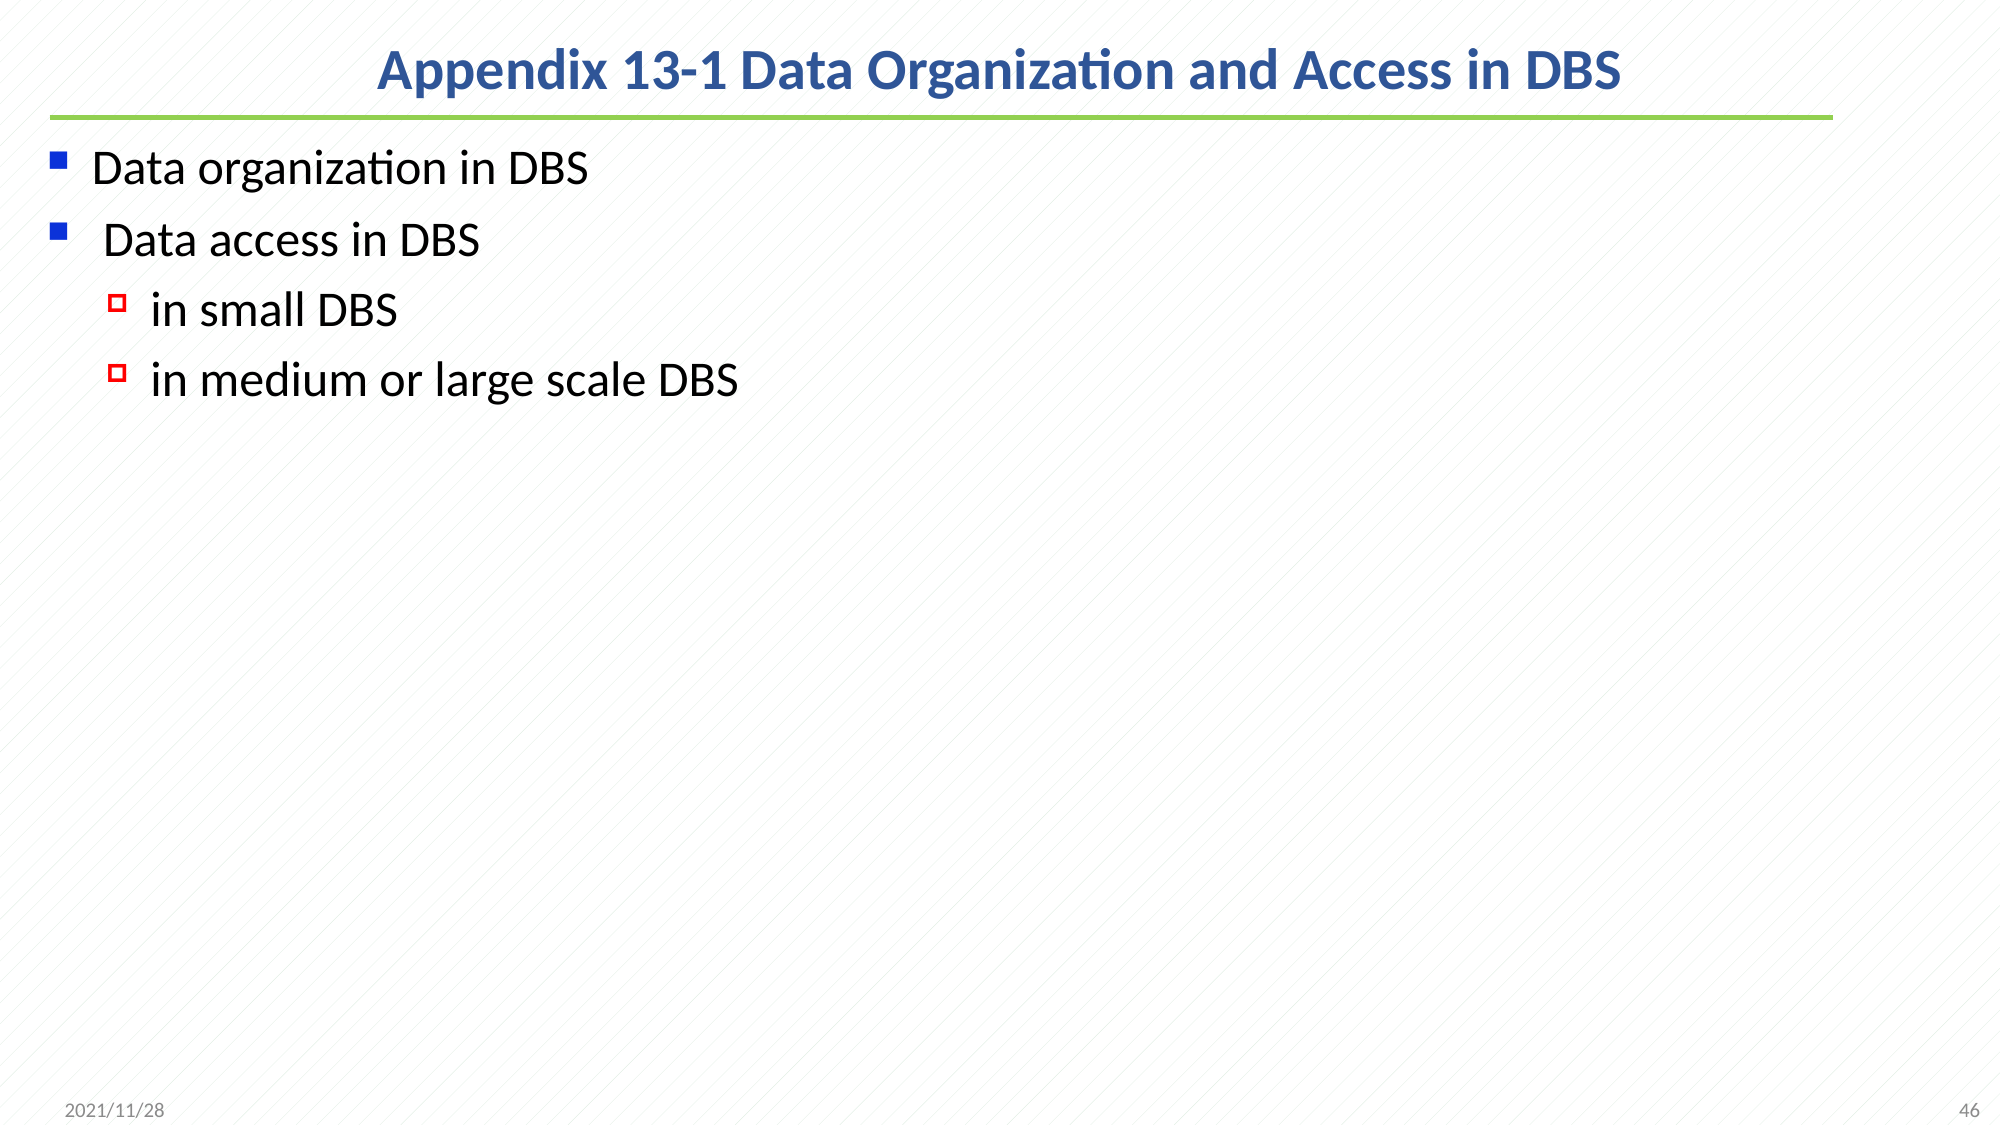

# Appendix 13-1 Data Organization and Access in DBS
Data organization in DBS
 Data access in DBS
in small DBS
in medium or large scale DBS

46
2021/11/28